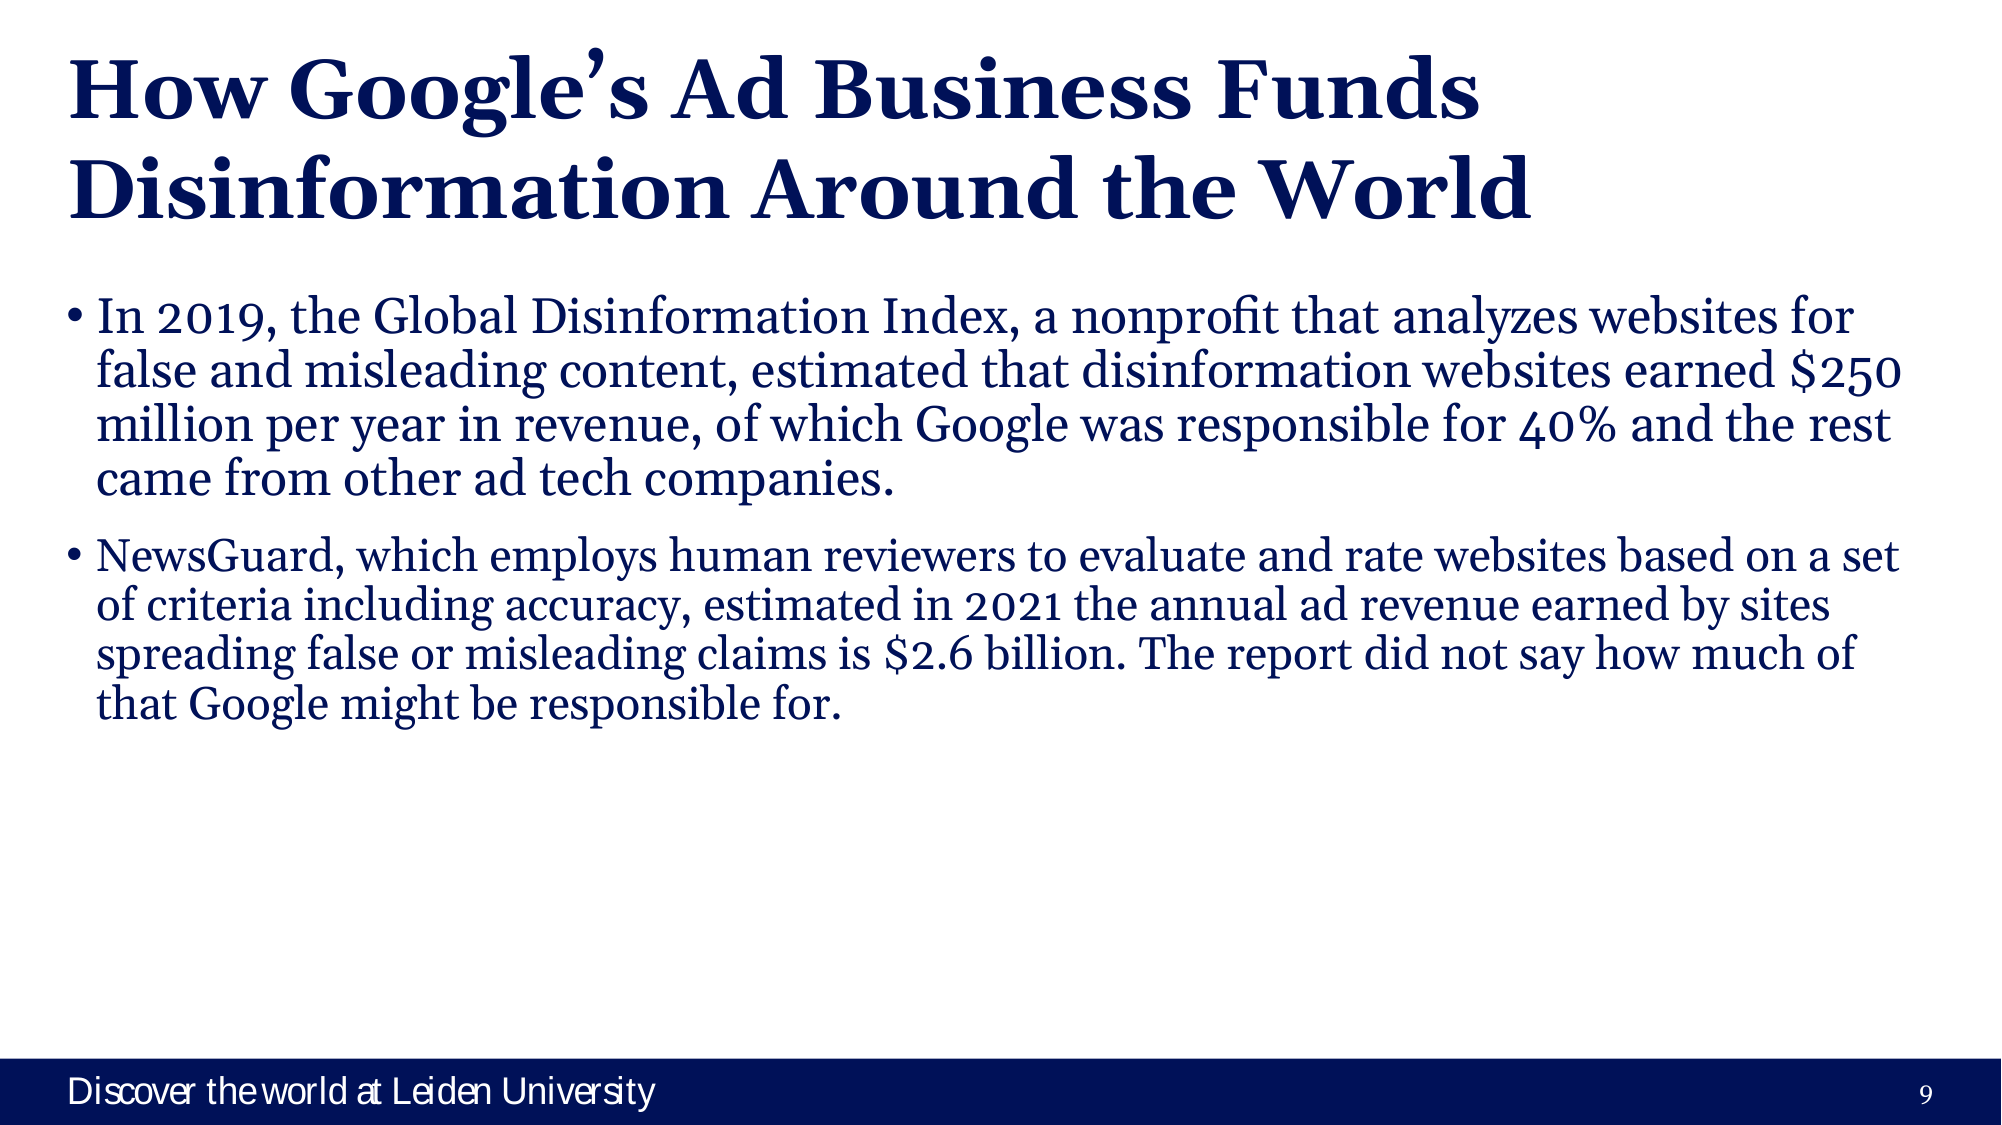

# How Google’s Ad Business Funds Disinformation Around the World

In 2019, the Global Disinformation Index, a nonprofit that analyzes websites for false and misleading content, estimated that disinformation websites earned $250 million per year in revenue, of which Google was responsible for 40% and the rest came from other ad tech companies.
NewsGuard, which employs human reviewers to evaluate and rate websites based on a set of criteria including accuracy, estimated in 2021 the annual ad revenue earned by sites spreading false or misleading claims is $2.6 billion. The report did not say how much of that Google might be responsible for.
9